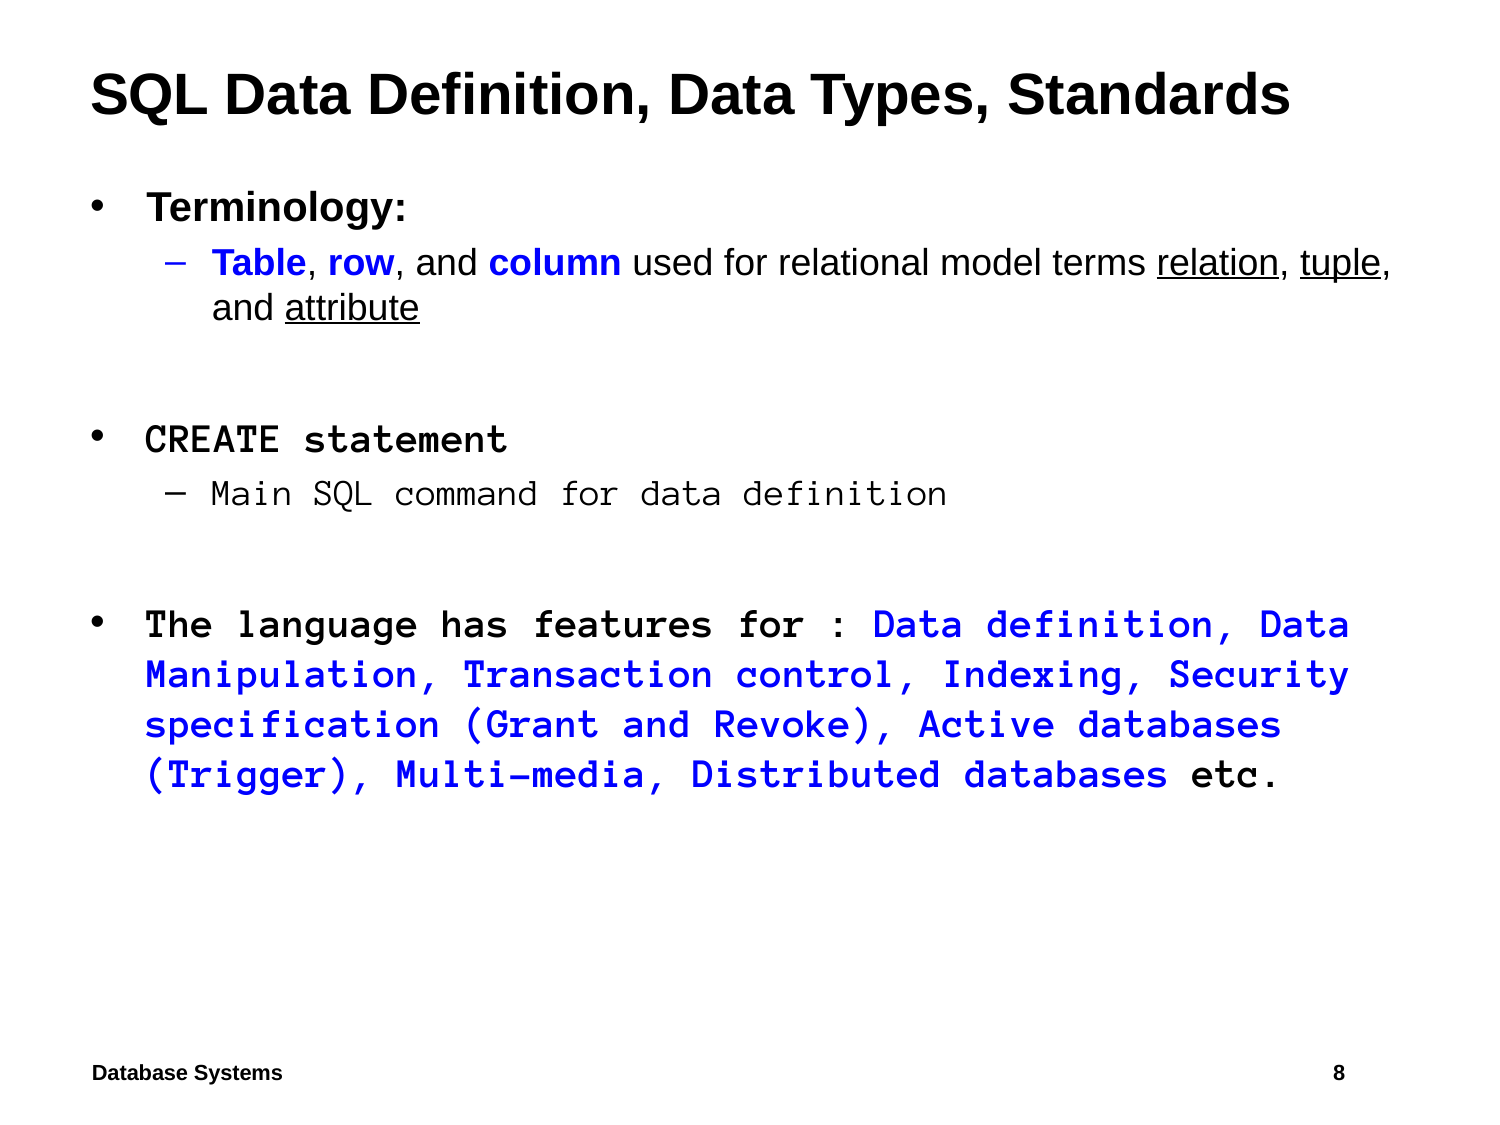

# SQL Data Definition, Data Types, Standards
Terminology:
Table, row, and column used for relational model terms relation, tuple, and attribute

CREATE statement
Main SQL command for data definition

The language has features for : Data definition, Data Manipulation, Transaction control, Indexing, Security specification (Grant and Revoke), Active databases (Trigger), Multi-media, Distributed databases etc.